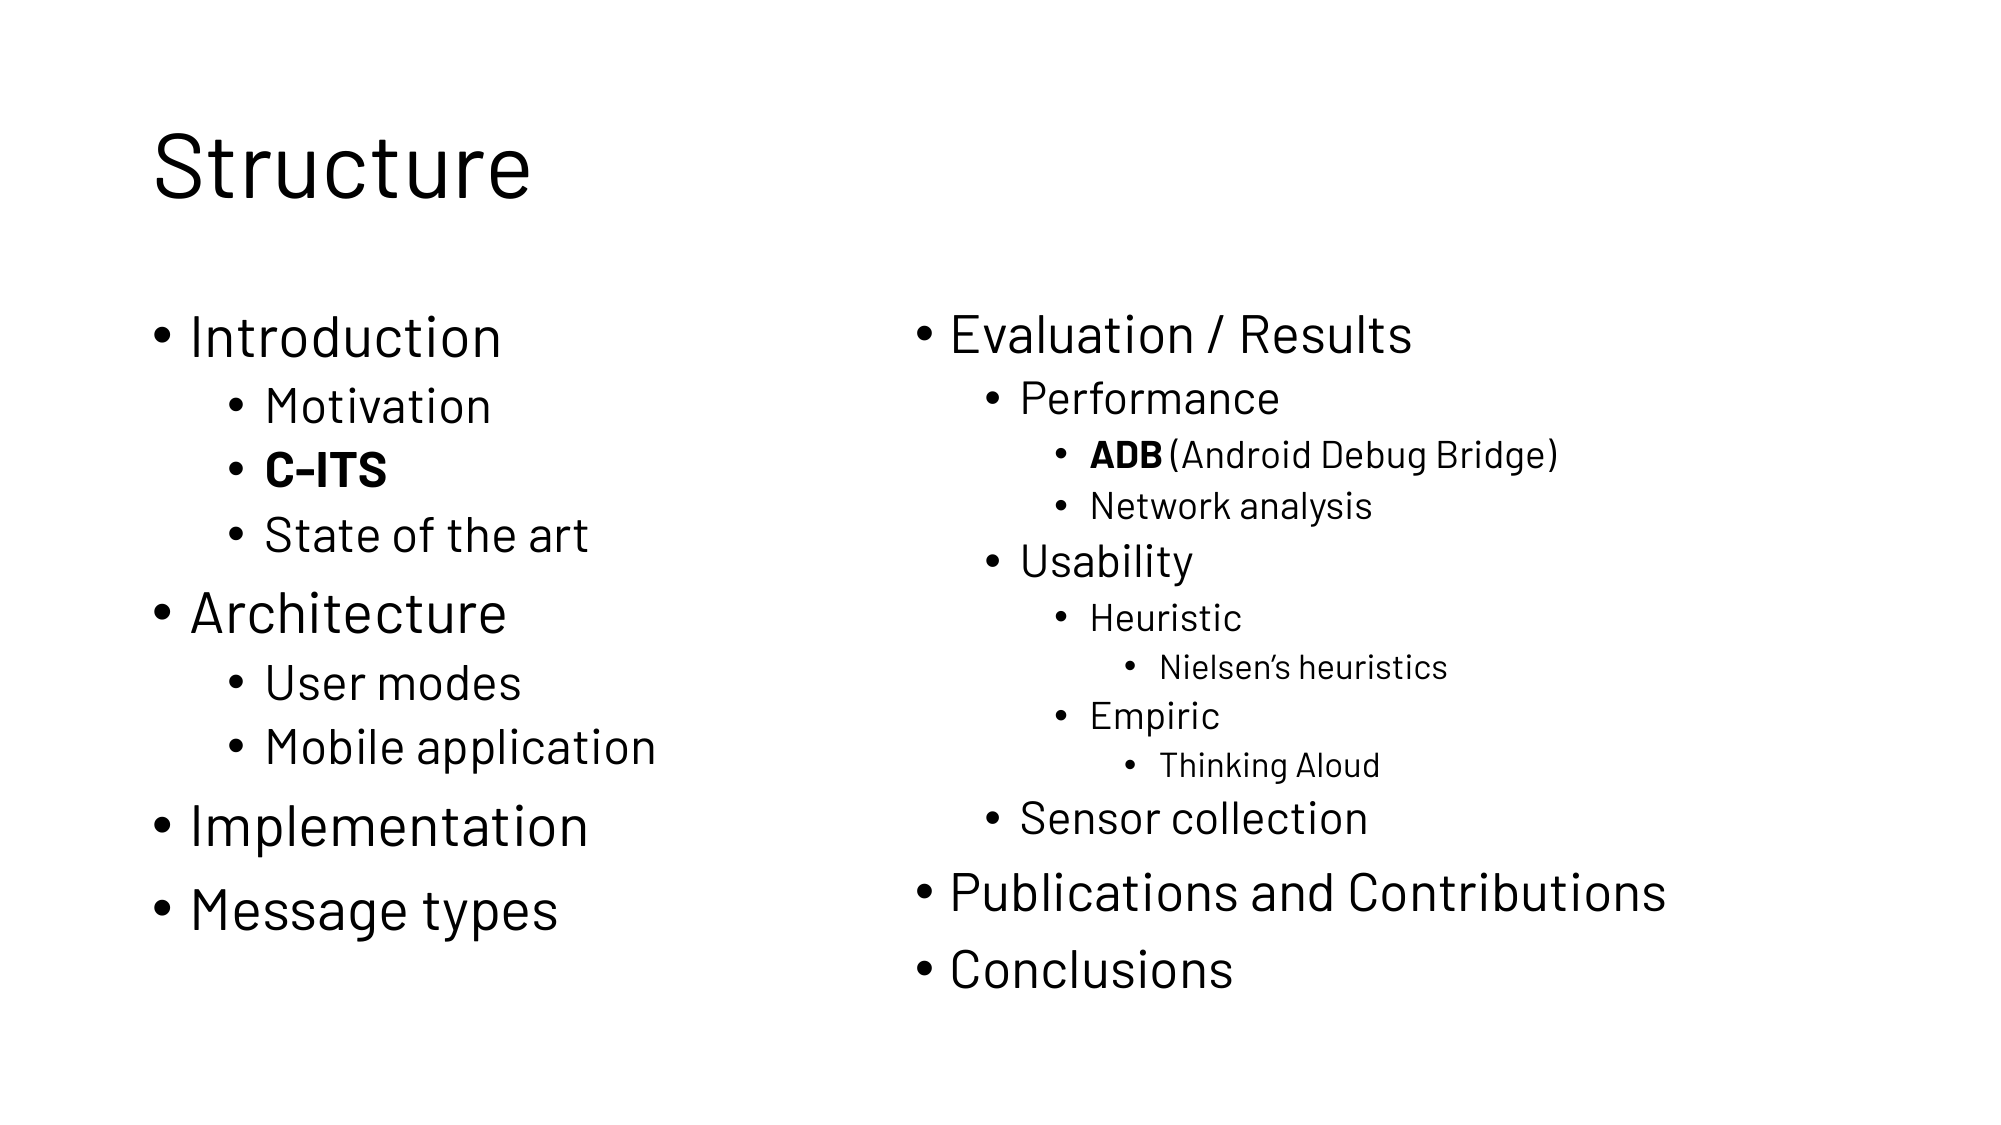

# Structure
Introduction
Motivation
C-ITS
State of the art
Architecture
User modes
Mobile application
Implementation
Message types
Evaluation / Results
Performance
ADB (Android Debug Bridge)
Network analysis
Usability
Heuristic
Nielsen’s heuristics
Empiric
Thinking Aloud
Sensor collection
Publications and Contributions
Conclusions